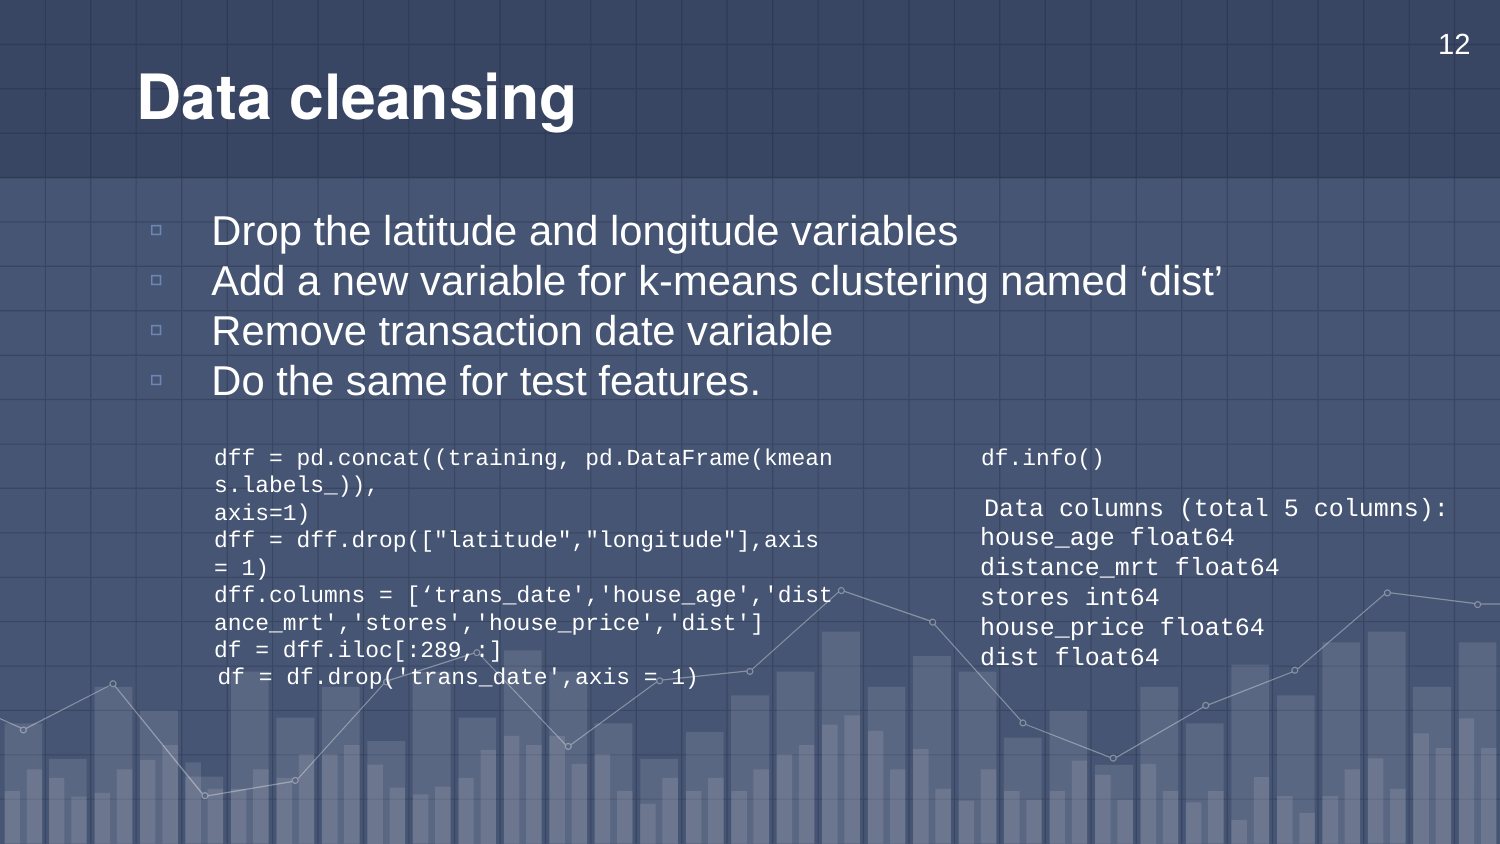

12
Data cleansing
Drop the latitude and longitude variables
Add a new variable for k-means clustering named ‘dist’
Remove transaction date variable
Do the same for test features.
df.info()
dff = pd.concat((training, pd.DataFrame(kmeans.labels_)),
axis=1)
dff = dff.drop(["latitude","longitude"],axis = 1)
dff.columns = [‘trans_date','house_age','distance_mrt','stores','house_price','dist']
df = dff.iloc[:289,:]
Data columns (total 5 columns):
house_age float64 distance_mrt float64
stores int64
house_price float64
dist float64
df = df.drop('trans_date',axis = 1)